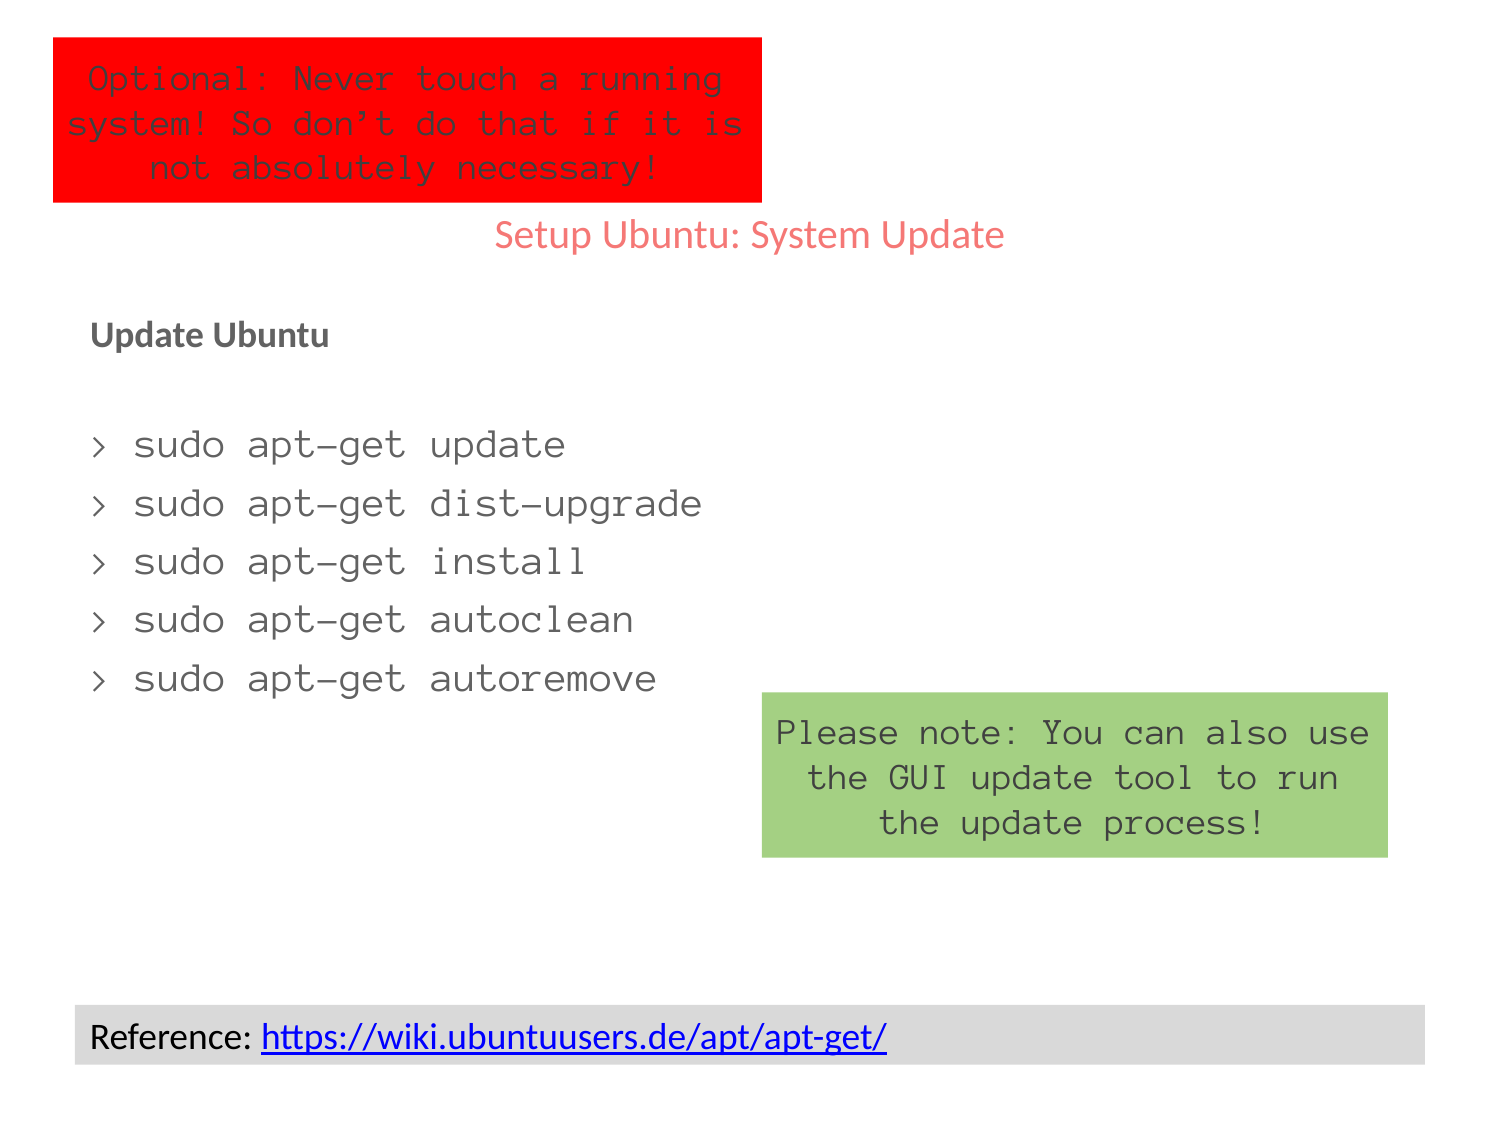

Optional: Never touch a running system! So don’t do that if it is not absolutely necessary!
# Setup Ubuntu: System Update
Update Ubuntu

> sudo apt-get update
> sudo apt-get dist-upgrade
> sudo apt-get install
> sudo apt-get autoclean
> sudo apt-get autoremove
Please note: You can also use the GUI update tool to run the update process!
Reference: https://wiki.ubuntuusers.de/apt/apt-get/